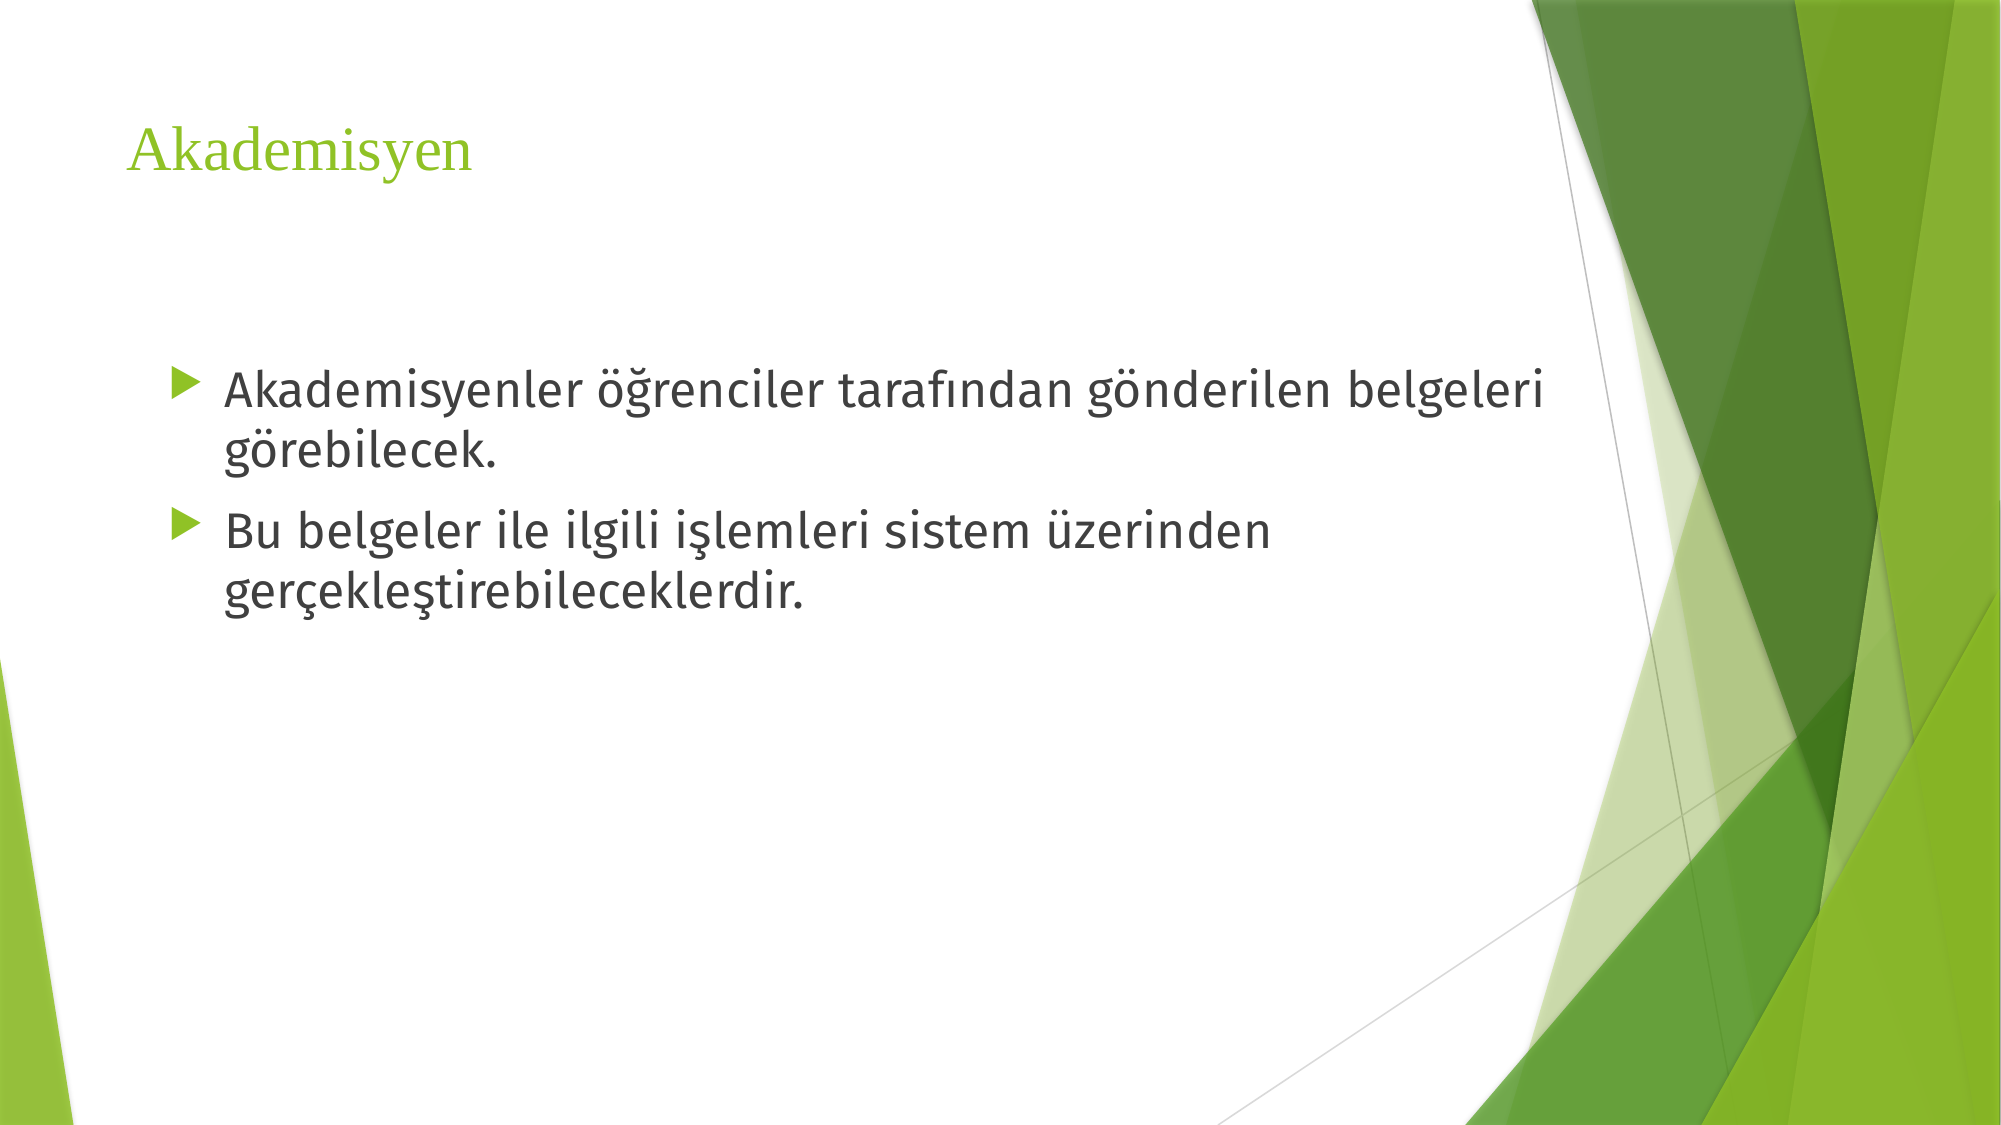

# Akademisyen
Akademisyenler öğrenciler tarafından gönderilen belgeleri görebilecek.
Bu belgeler ile ilgili işlemleri sistem üzerinden gerçekleştirebileceklerdir.